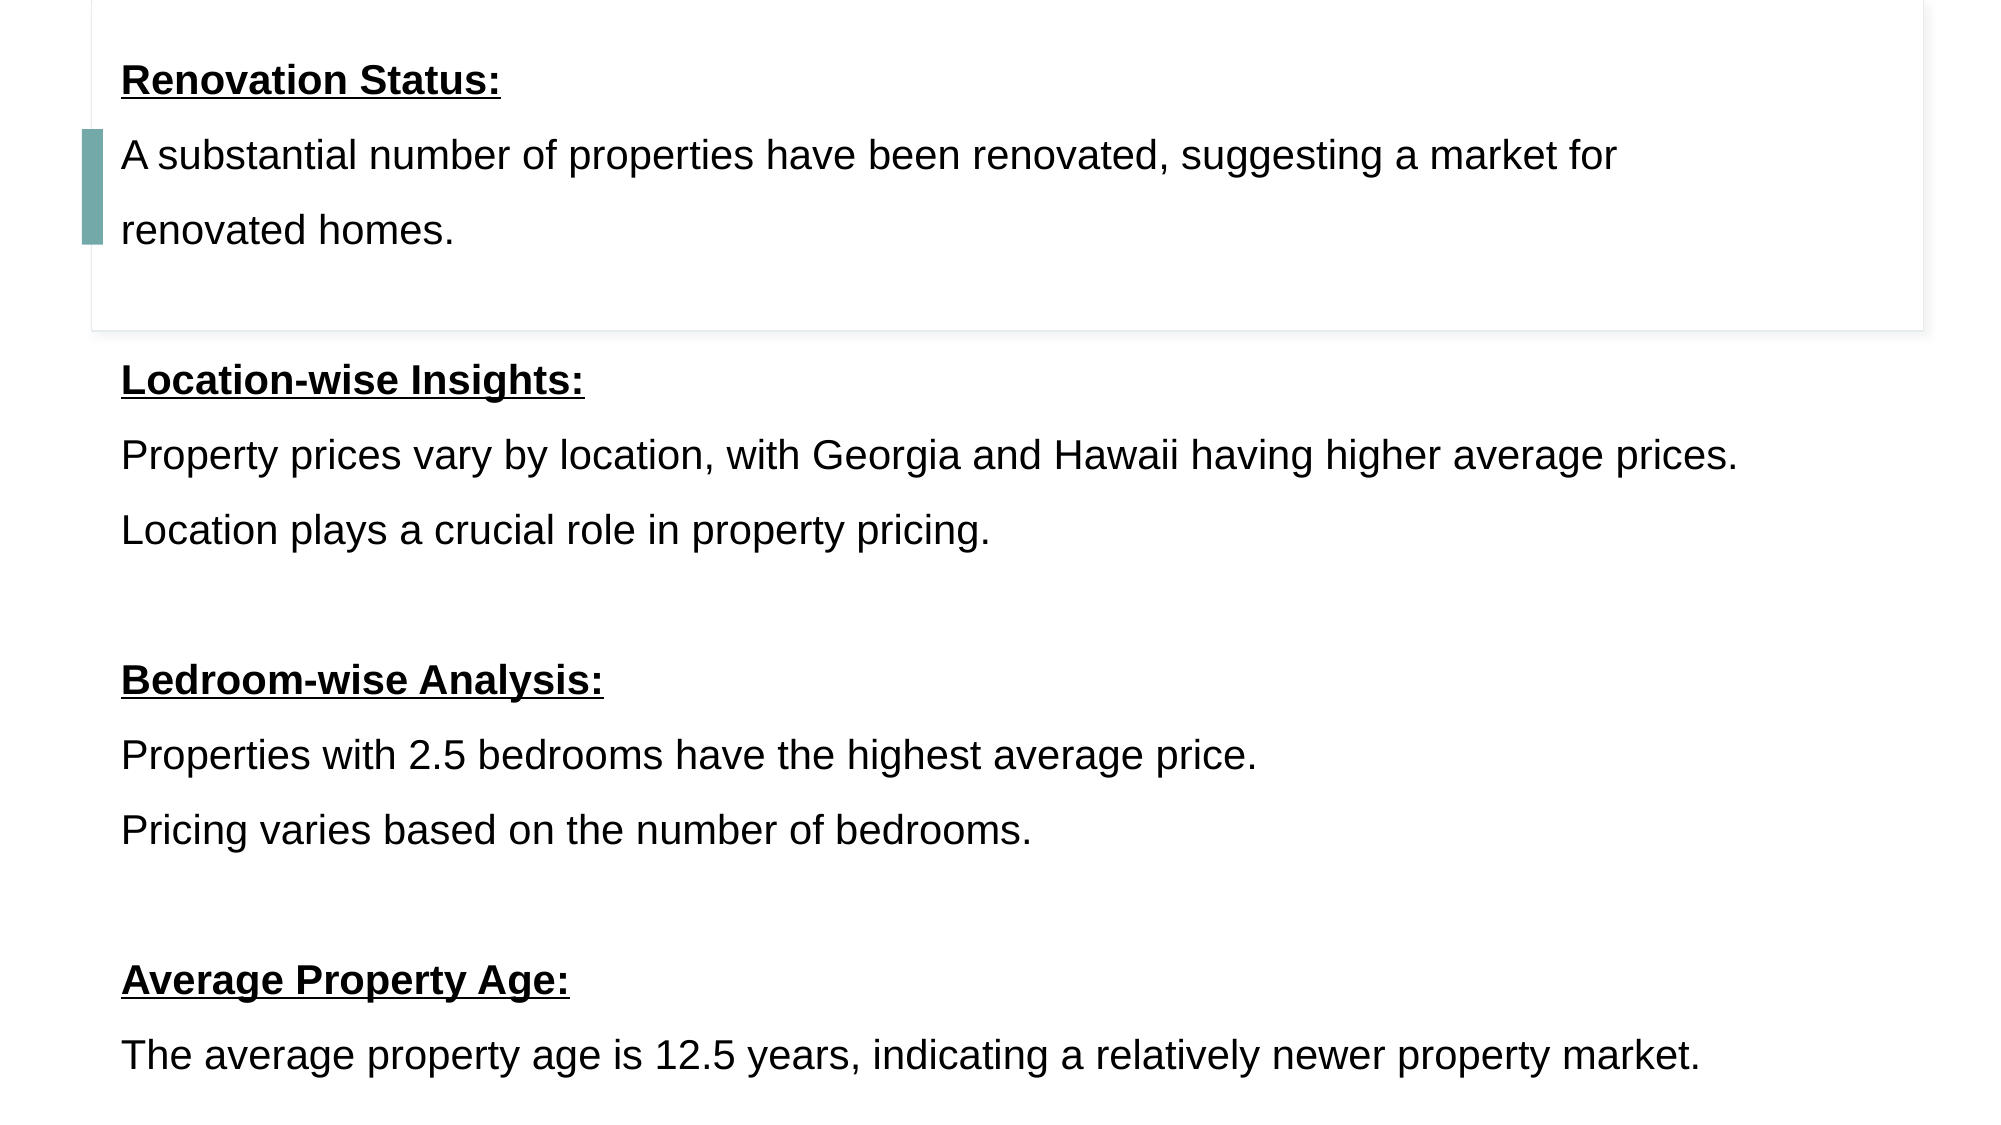

# Renovation Status: A substantial number of properties have been renovated, suggesting a market for renovated homes. Location-wise Insights: Property prices vary by location, with Georgia and Hawaii having higher average prices. Location plays a crucial role in property pricing. Bedroom-wise Analysis: Properties with 2.5 bedrooms have the highest average price. Pricing varies based on the number of bedrooms. Average Property Age: The average property age is 12.5 years, indicating a relatively newer property market.